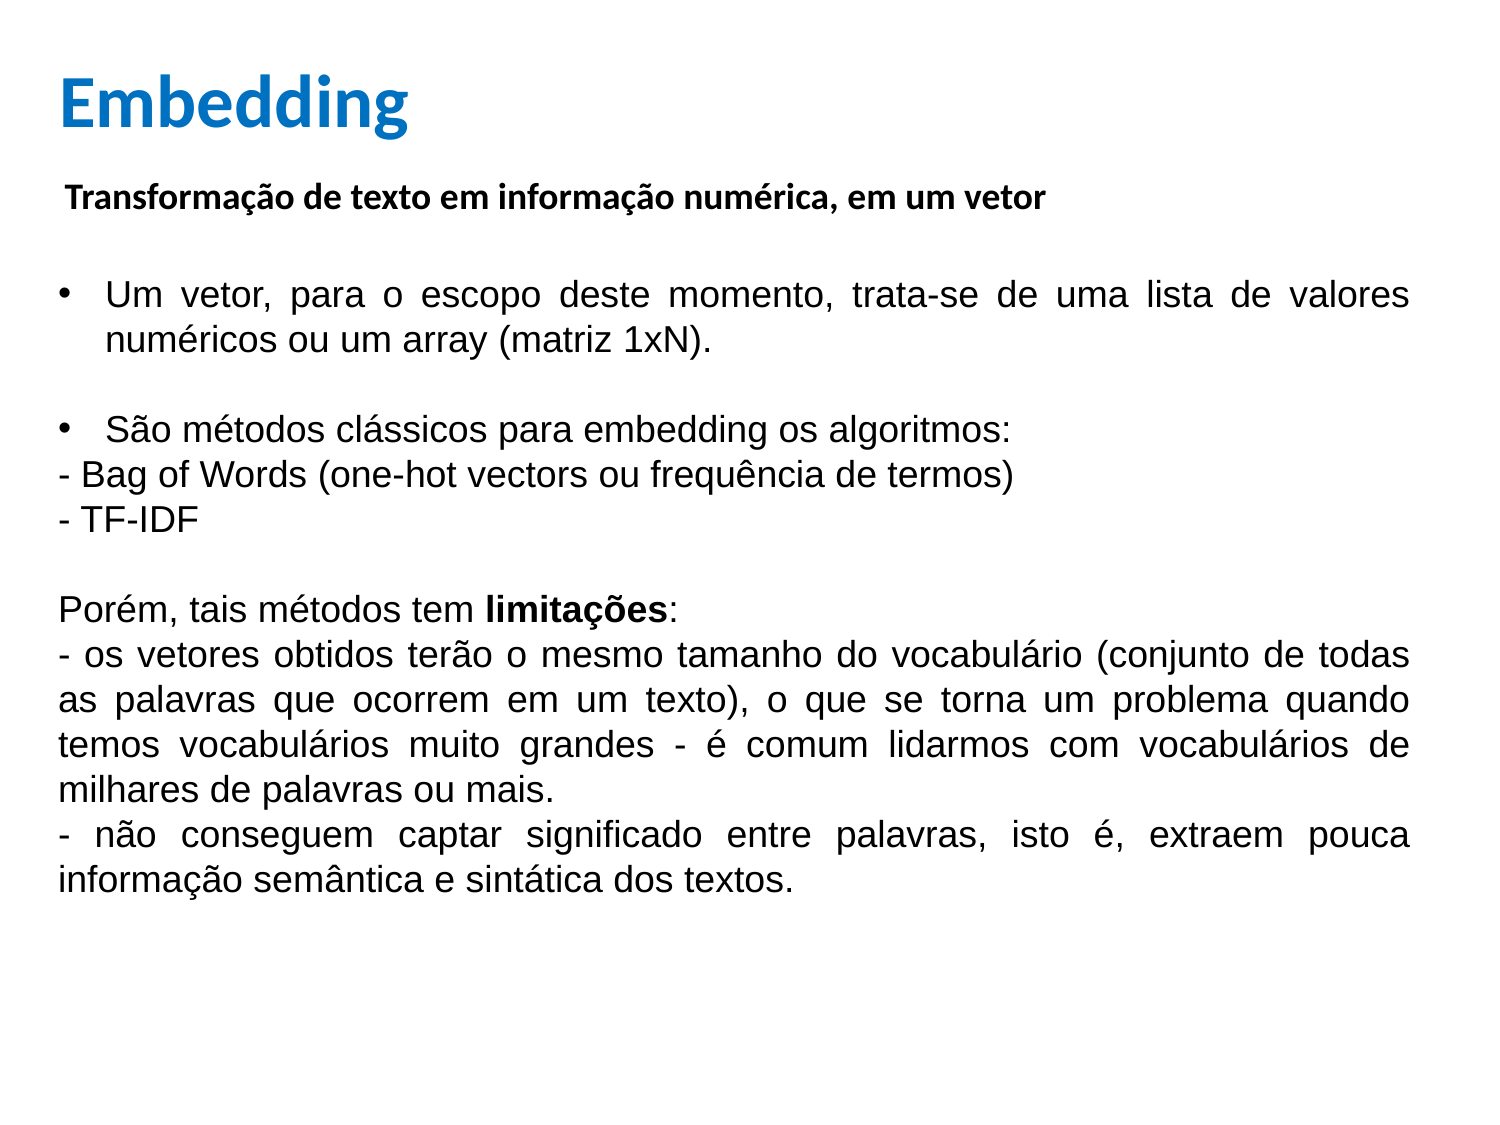

Embedding
Transformação de texto em informação numérica, em um vetor
Um vetor, para o escopo deste momento, trata-se de uma lista de valores numéricos ou um array (matriz 1xN).

São métodos clássicos para embedding os algoritmos:
- Bag of Words (one-hot vectors ou frequência de termos)
- TF-IDF

Porém, tais métodos tem limitações:
- os vetores obtidos terão o mesmo tamanho do vocabulário (conjunto de todas as palavras que ocorrem em um texto), o que se torna um problema quando temos vocabulários muito grandes - é comum lidarmos com vocabulários de milhares de palavras ou mais.
- não conseguem captar significado entre palavras, isto é, extraem pouca informação semântica e sintática dos textos.